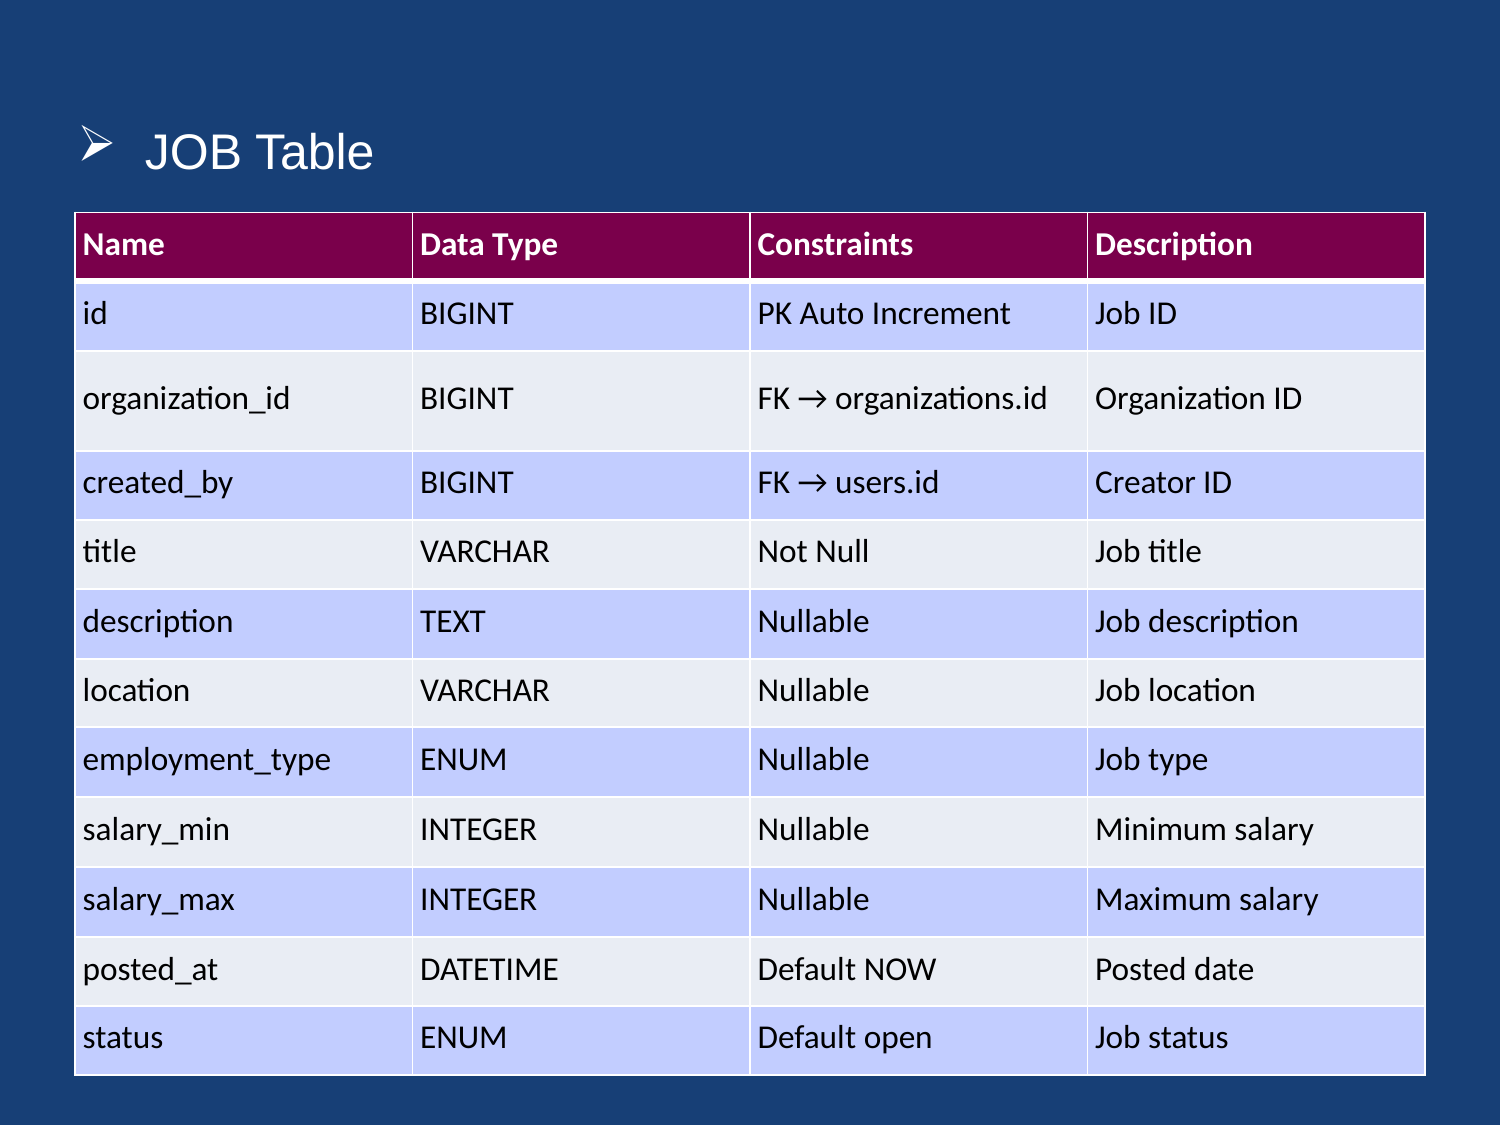

JOB Table
| Name | Data Type | Constraints | Description |
| --- | --- | --- | --- |
| id | BIGINT | PK Auto Increment | Job ID |
| organization\_id | BIGINT | FK → organizations.id | Organization ID |
| created\_by | BIGINT | FK → users.id | Creator ID |
| title | VARCHAR | Not Null | Job title |
| description | TEXT | Nullable | Job description |
| location | VARCHAR | Nullable | Job location |
| employment\_type | ENUM | Nullable | Job type |
| salary\_min | INTEGER | Nullable | Minimum salary |
| salary\_max | INTEGER | Nullable | Maximum salary |
| posted\_at | DATETIME | Default NOW | Posted date |
| status | ENUM | Default open | Job status |